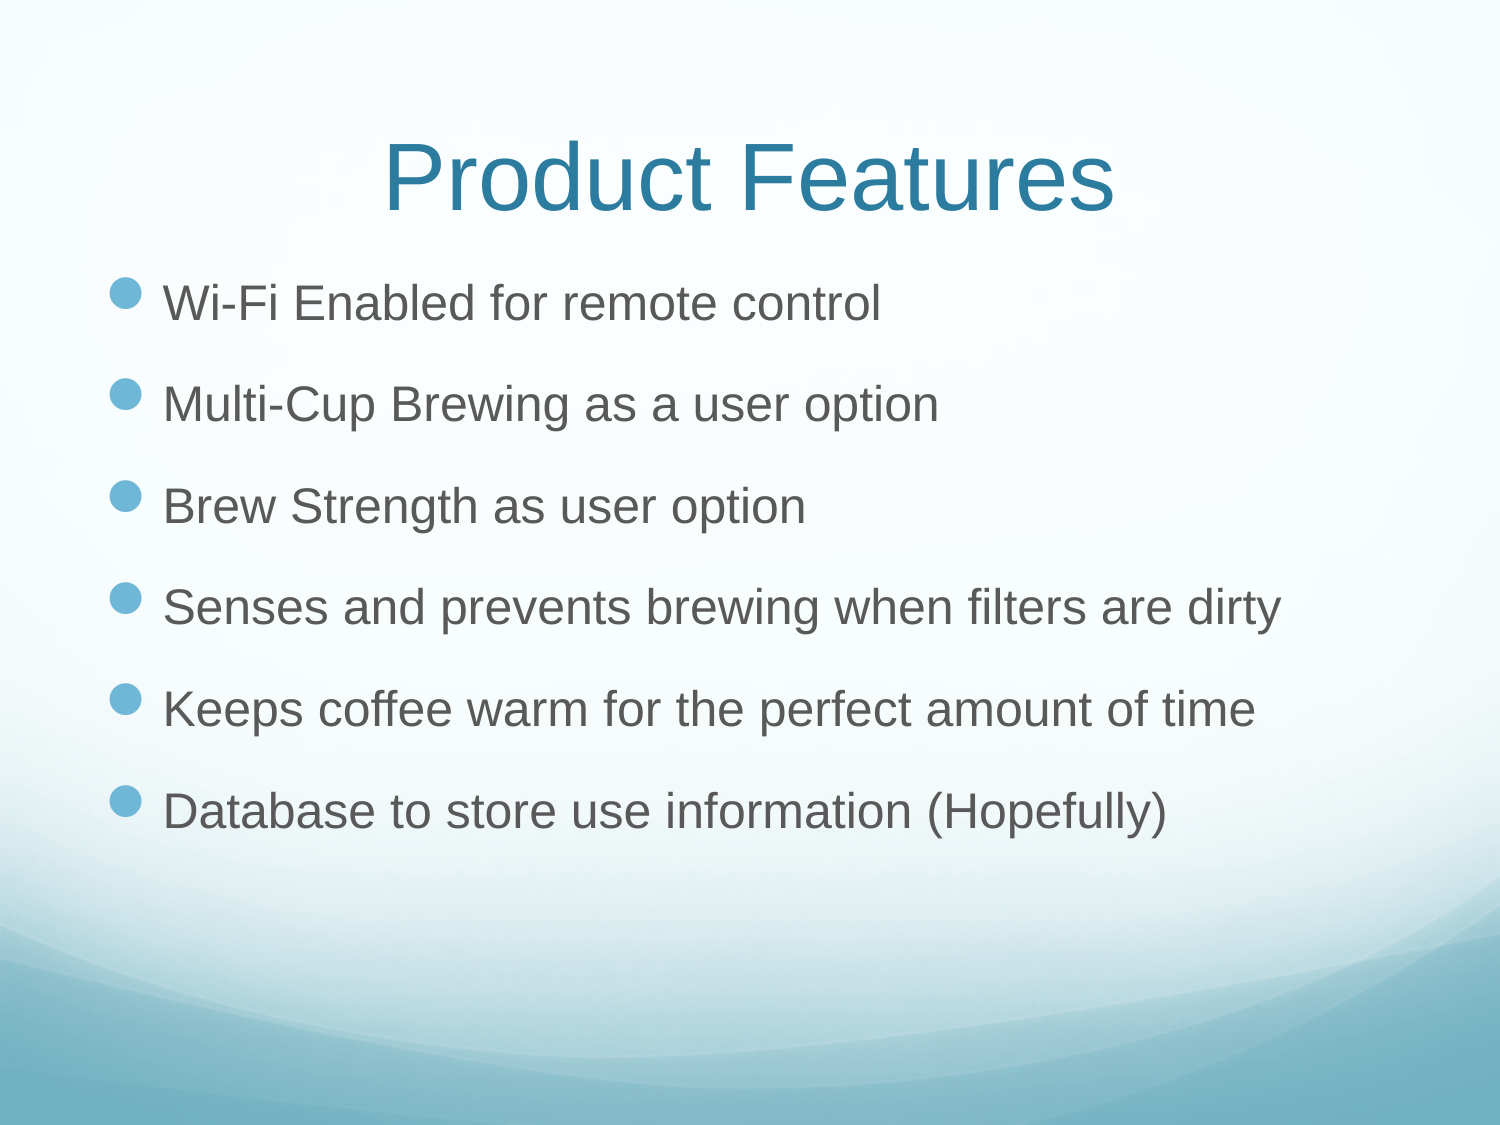

# Product Features
Wi-Fi Enabled for remote control
Multi-Cup Brewing as a user option
Brew Strength as user option
Senses and prevents brewing when filters are dirty
Keeps coffee warm for the perfect amount of time
Database to store use information (Hopefully)